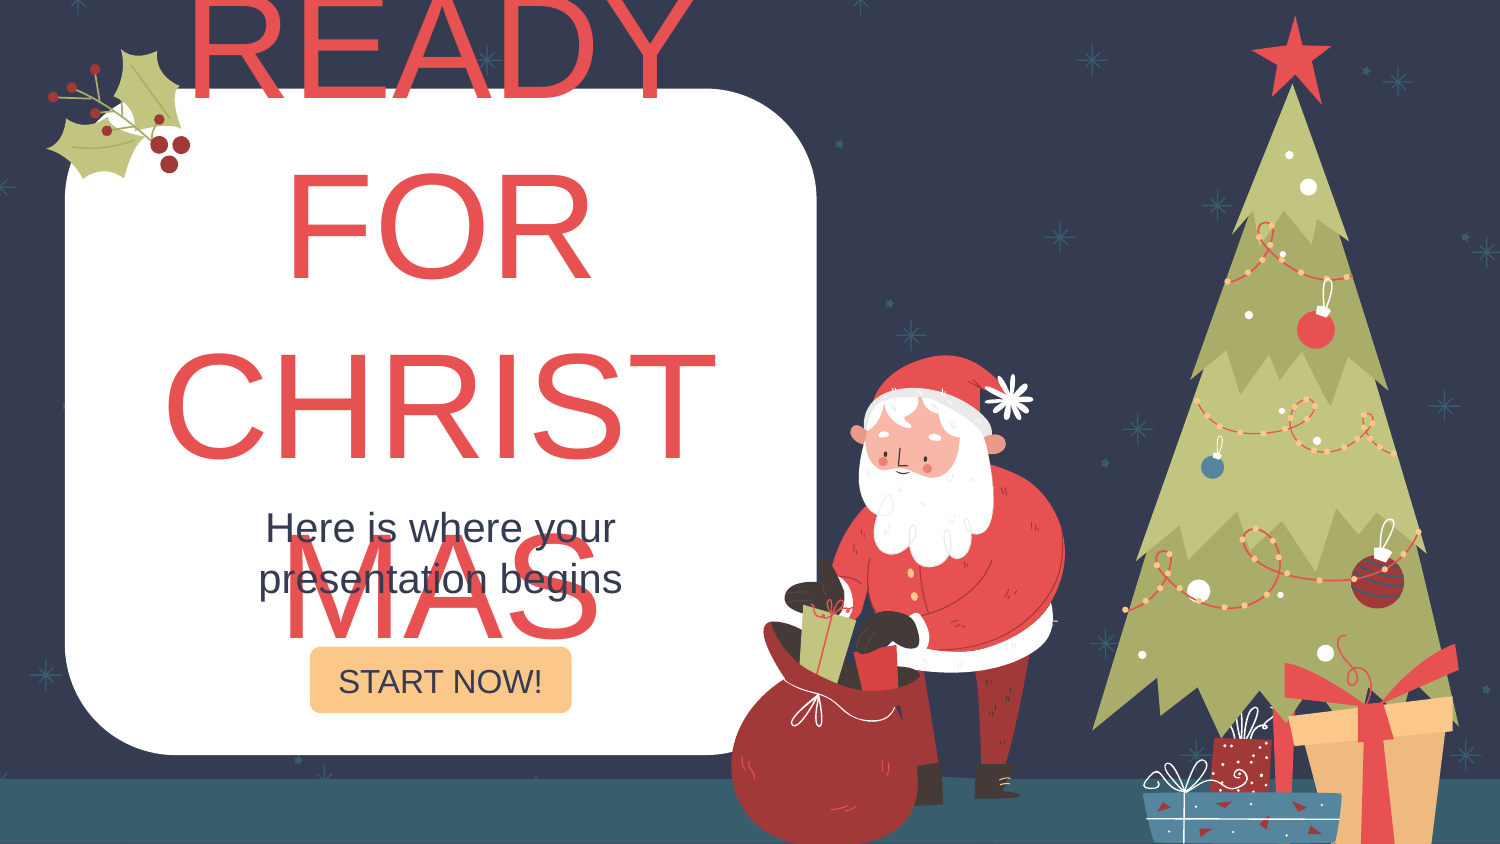

# READY FOR CHRISTMAS

Here is where your presentation begins

START NOW!